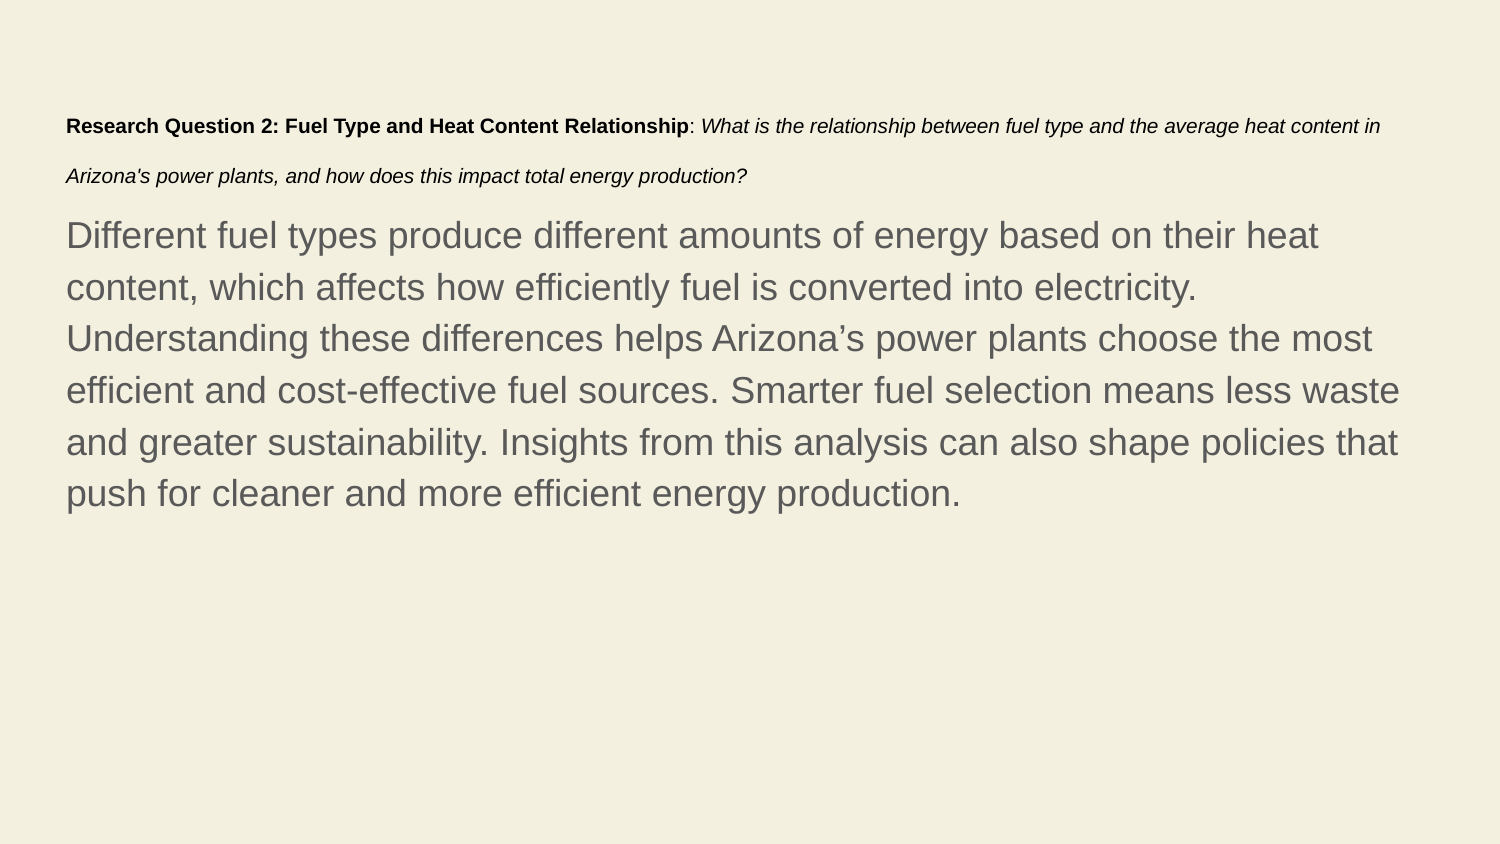

Research Question 2: Fuel Type and Heat Content Relationship: What is the relationship between fuel type and the average heat content in Arizona's power plants, and how does this impact total energy production?
Different fuel types produce different amounts of energy based on their heat content, which affects how efficiently fuel is converted into electricity. Understanding these differences helps Arizona’s power plants choose the most efficient and cost-effective fuel sources. Smarter fuel selection means less waste and greater sustainability. Insights from this analysis can also shape policies that push for cleaner and more efficient energy production.